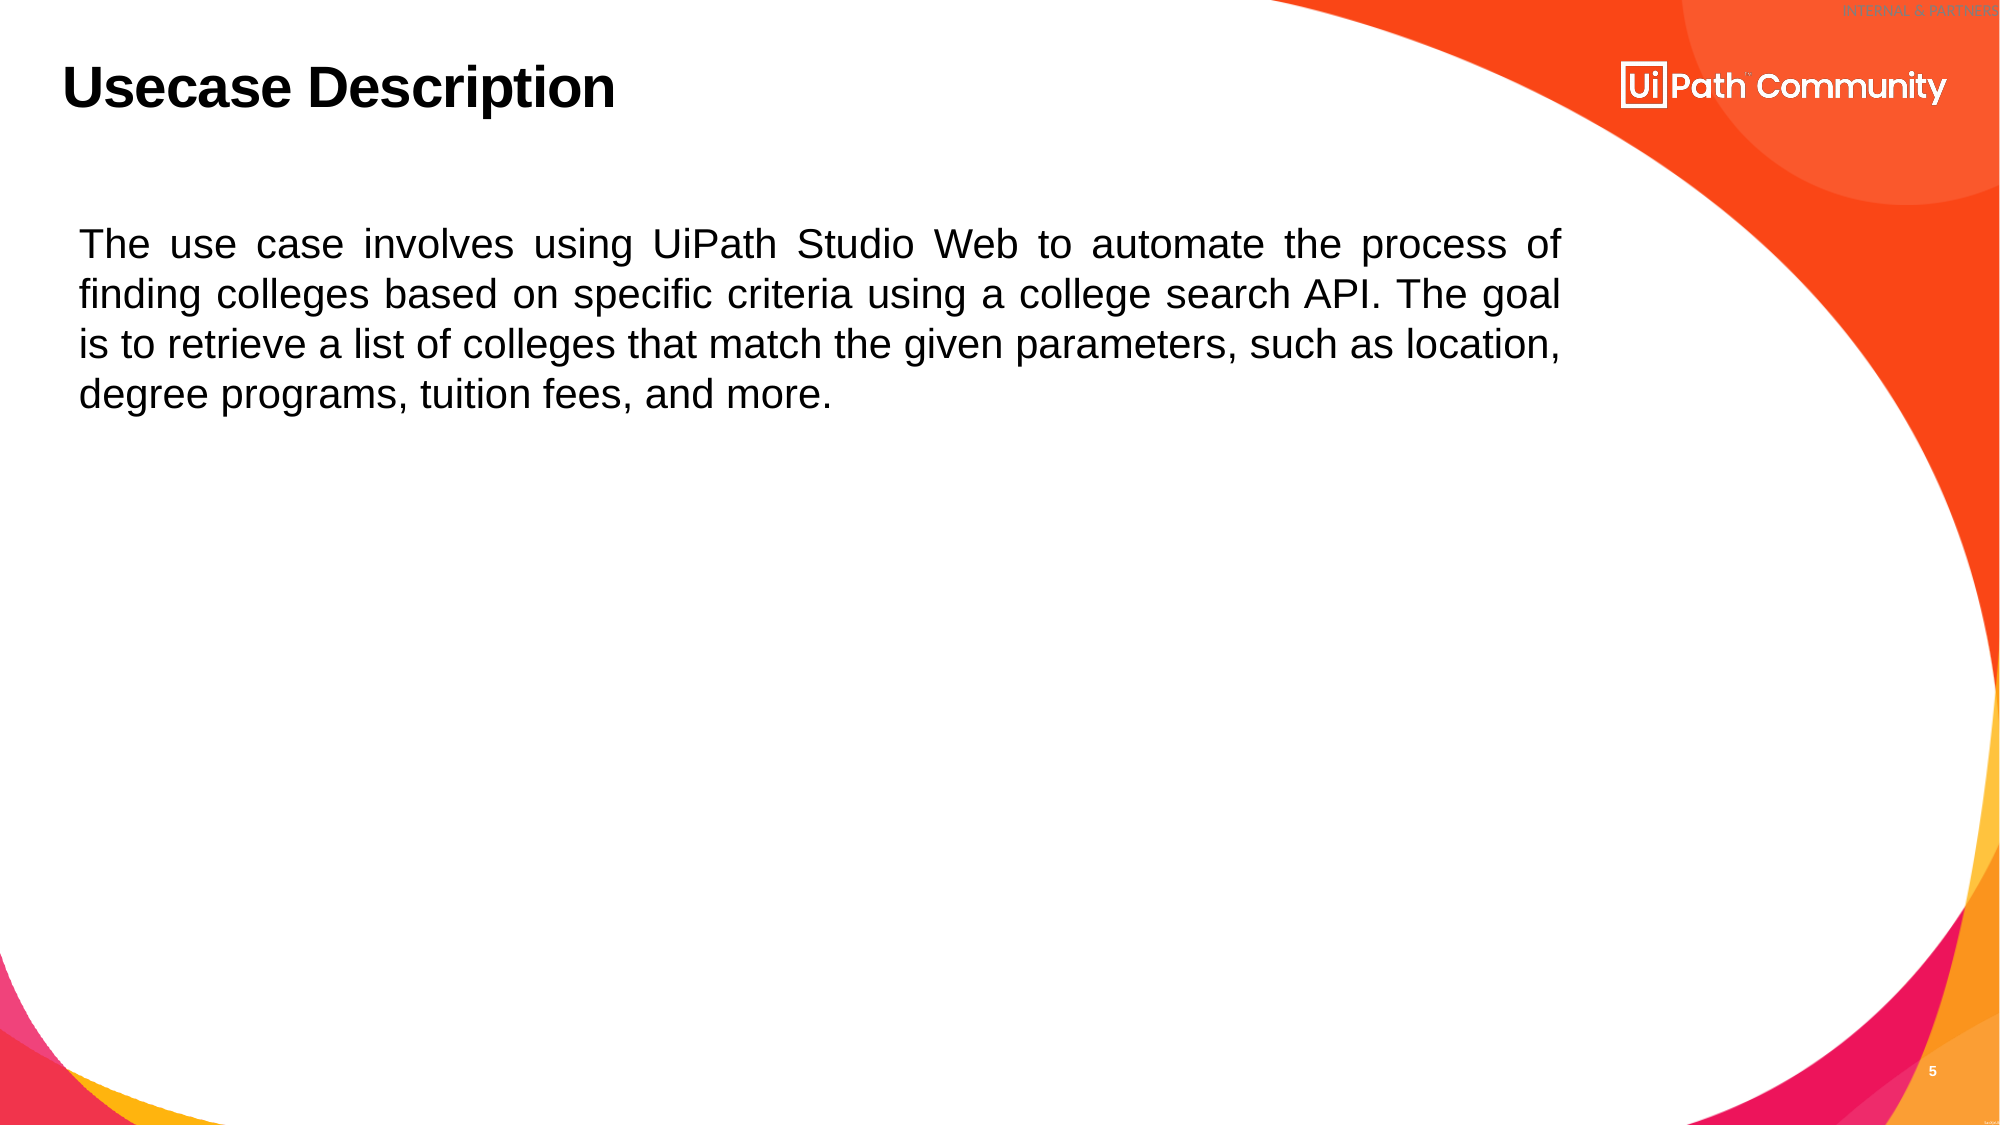

# Usecase Description
The use case involves using UiPath Studio Web to automate the process of finding colleges based on specific criteria using a college search API. The goal is to retrieve a list of colleges that match the given parameters, such as location, degree programs, tuition fees, and more.